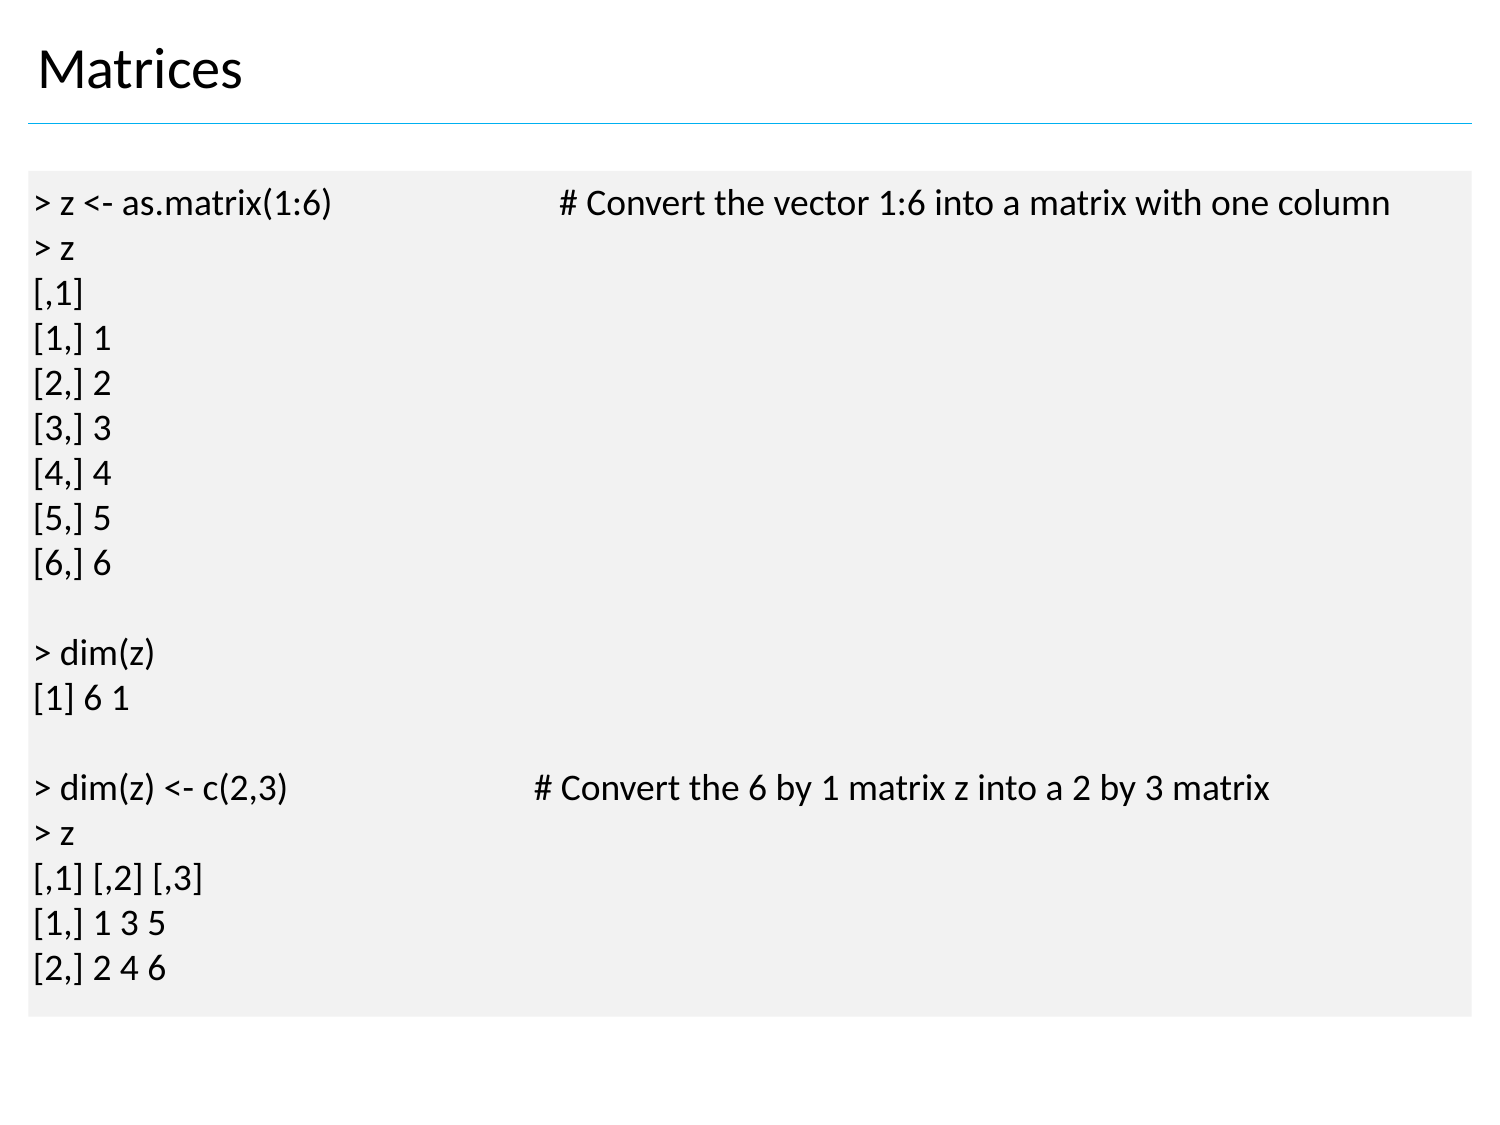

Matrices
> z <- as.matrix(1:6) 	         # Convert the vector 1:6 into a matrix with one column
> z
[,1]
[1,] 1
[2,] 2
[3,] 3
[4,] 4
[5,] 5
[6,] 6

> dim(z)
[1] 6 1

> dim(z) <- c(2,3) 		      # Convert the 6 by 1 matrix z into a 2 by 3 matrix
> z
[,1] [,2] [,3]
[1,] 1 3 5
[2,] 2 4 6